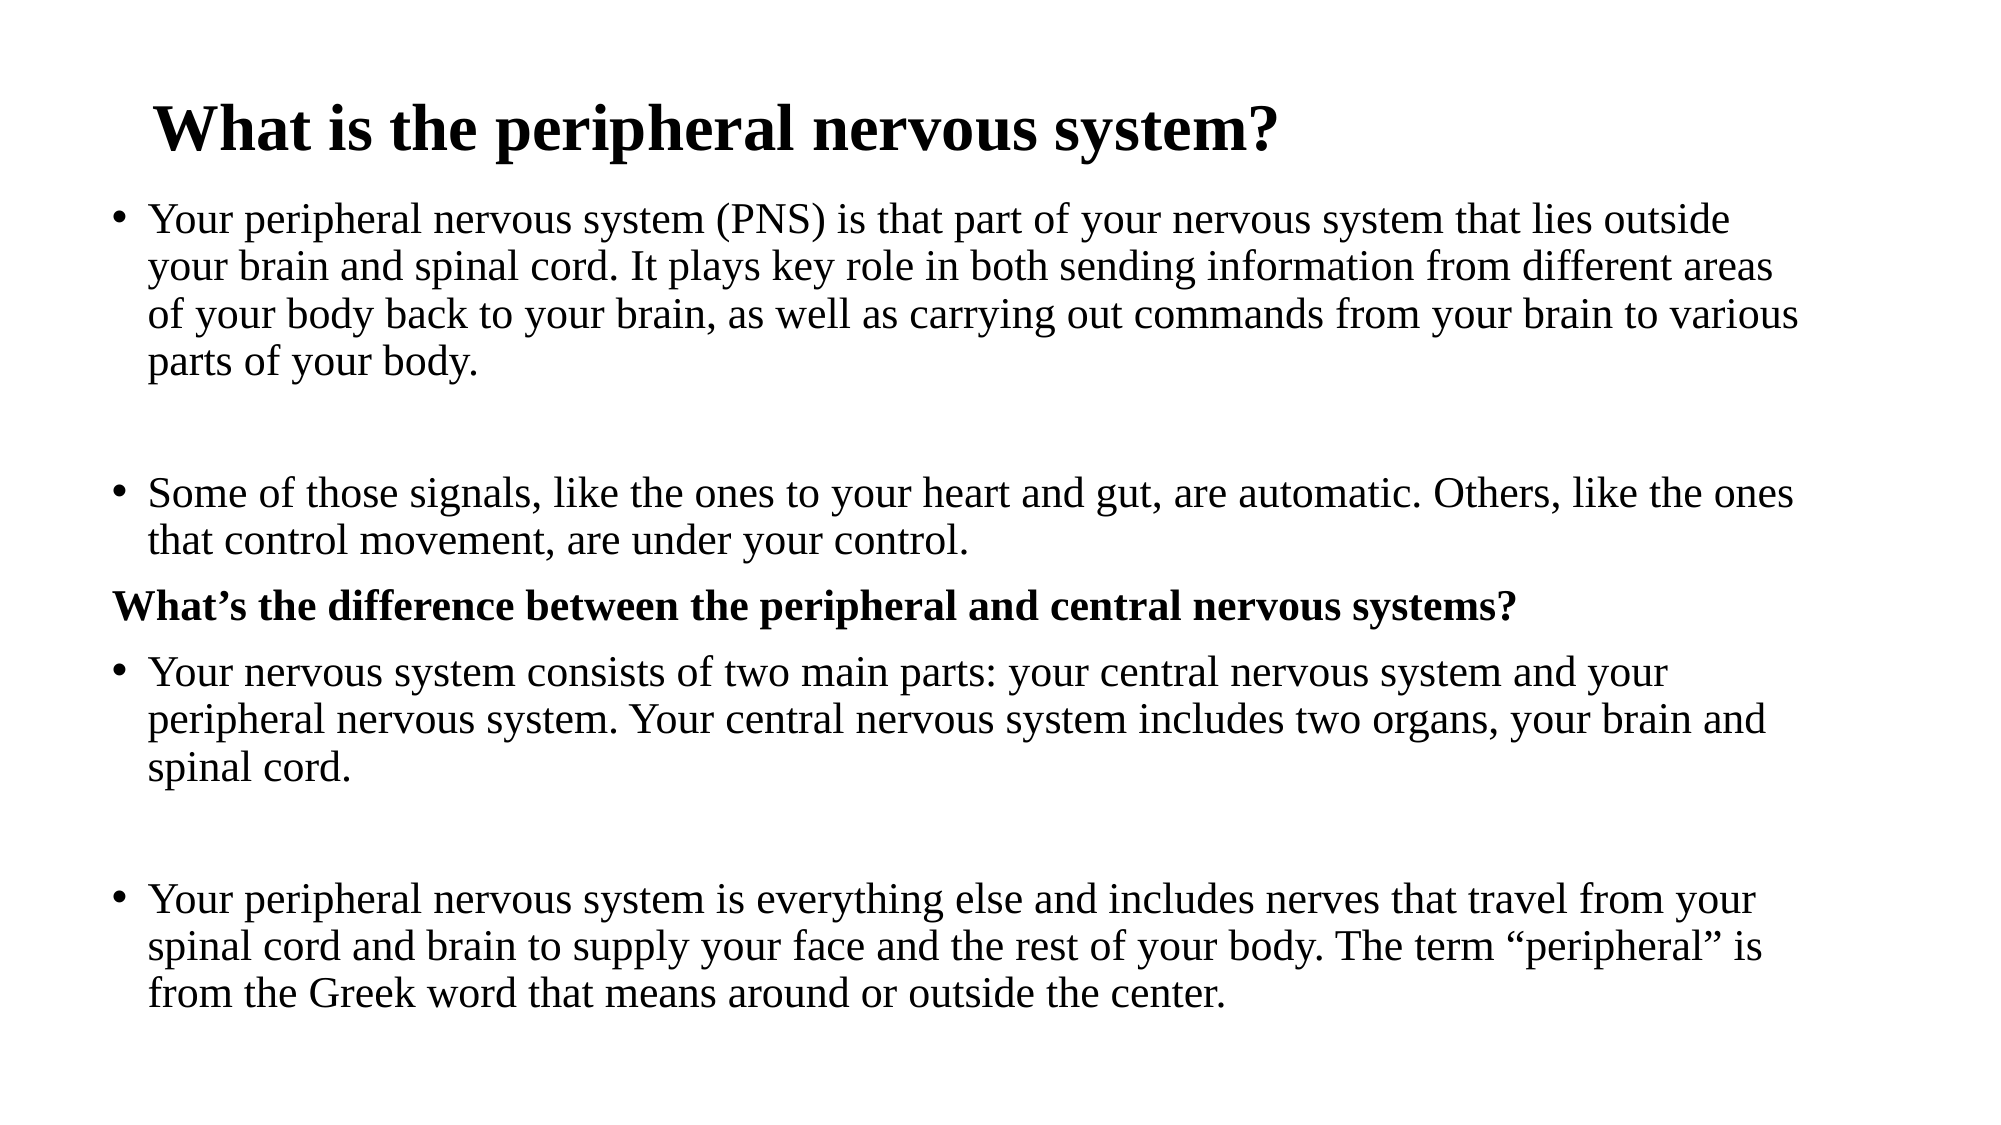

# What is the peripheral nervous system?
Your peripheral nervous system (PNS) is that part of your nervous system that lies outside your brain and spinal cord. It plays key role in both sending information from different areas of your body back to your brain, as well as carrying out commands from your brain to various parts of your body.

Some of those signals, like the ones to your heart and gut, are automatic. Others, like the ones that control movement, are under your control.
What’s the difference between the peripheral and central nervous systems?
Your nervous system consists of two main parts: your central nervous system and your peripheral nervous system. Your central nervous system includes two organs, your brain and spinal cord.

Your peripheral nervous system is everything else and includes nerves that travel from your spinal cord and brain to supply your face and the rest of your body. The term “peripheral” is from the Greek word that means around or outside the center.